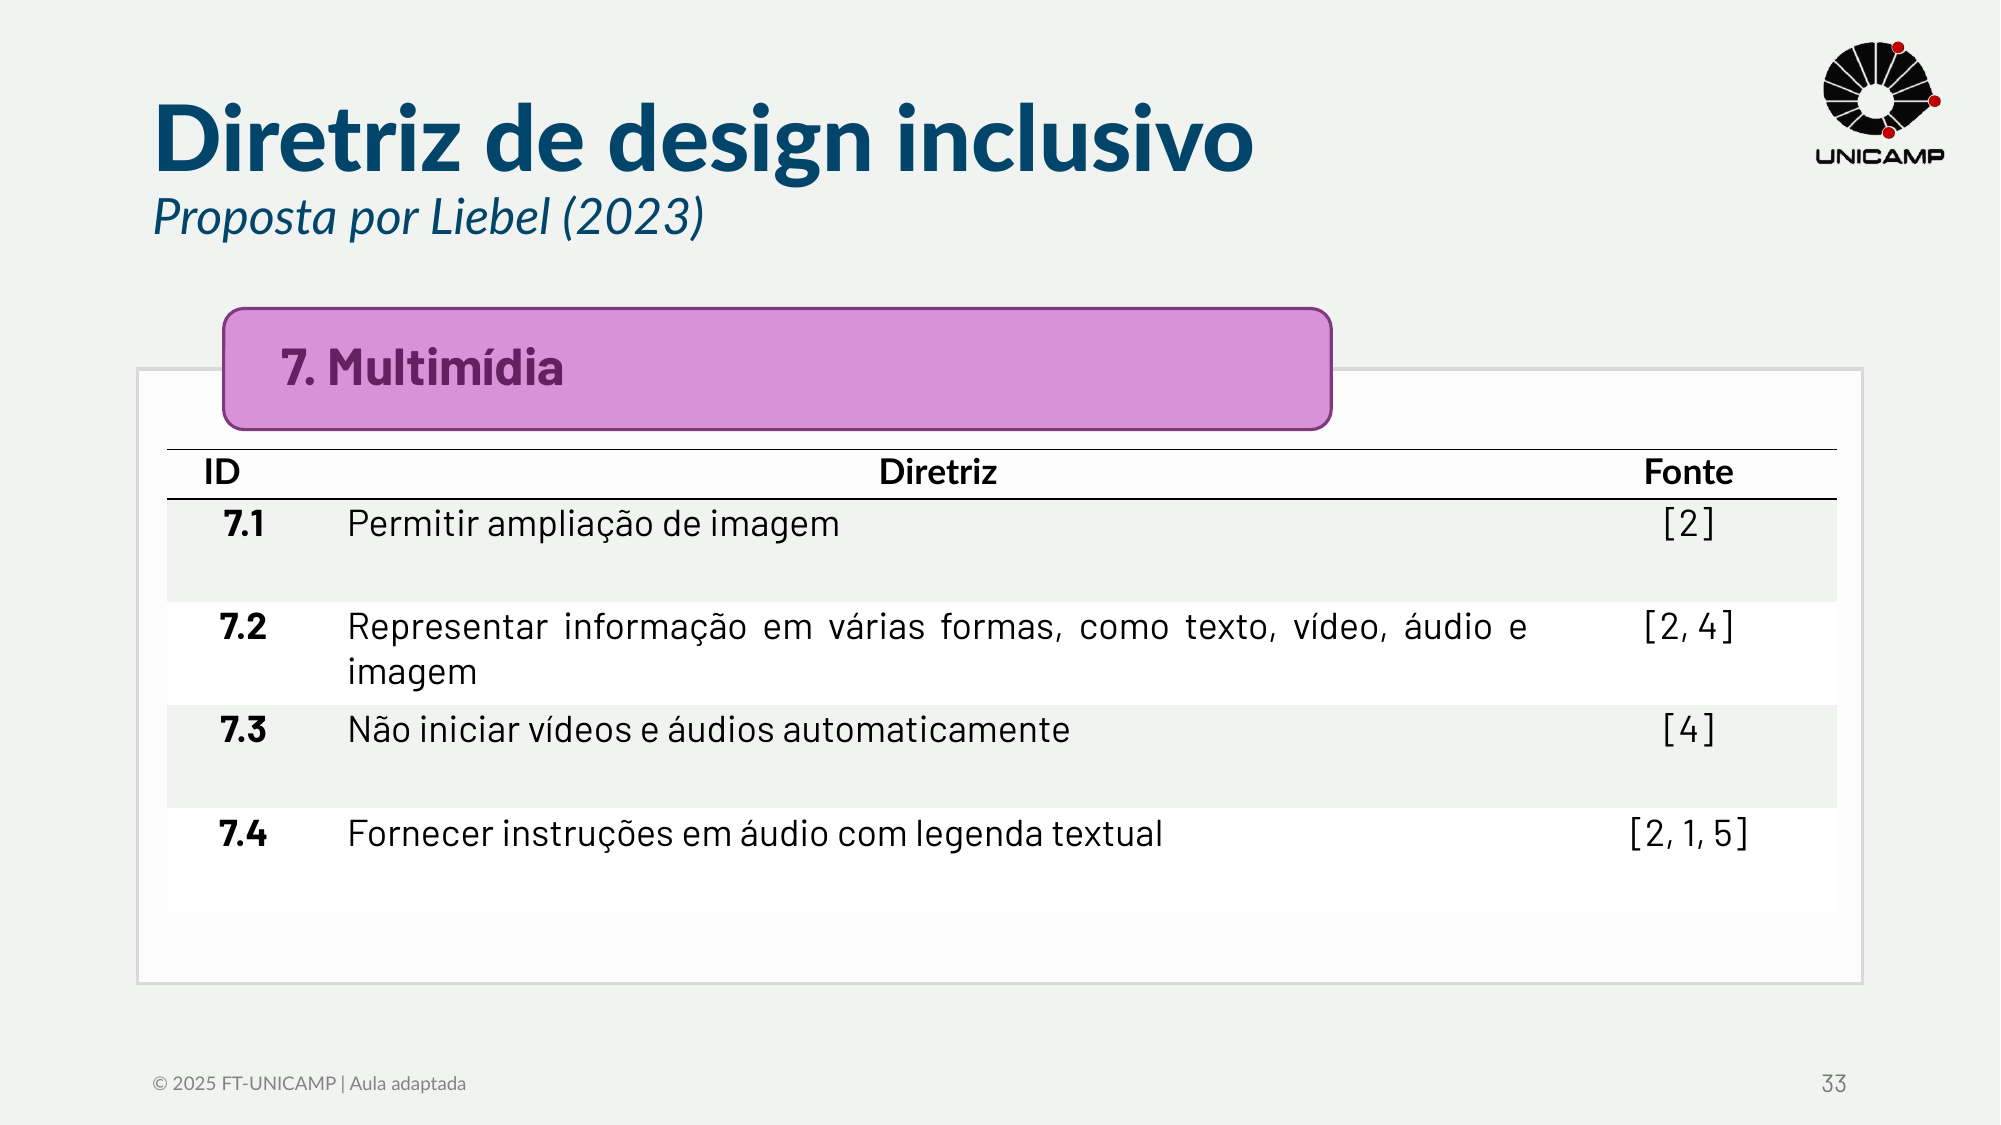

# Diretriz de design inclusivo Proposta por Liebel (2023)
7. Multimídia
| ID | Diretriz | Fonte |
| --- | --- | --- |
| 7.1 | Permitir ampliação de imagem | [2] |
| 7.2 | Representar informação em várias formas, como texto, vídeo, áudio e imagem | [2, 4] |
| 7.3 | Não iniciar vídeos e áudios automaticamente | [4] |
| 7.4 | Fornecer instruções em áudio com legenda textual | [2, 1, 5] |
© 2025 FT-UNICAMP | Aula adaptada
33